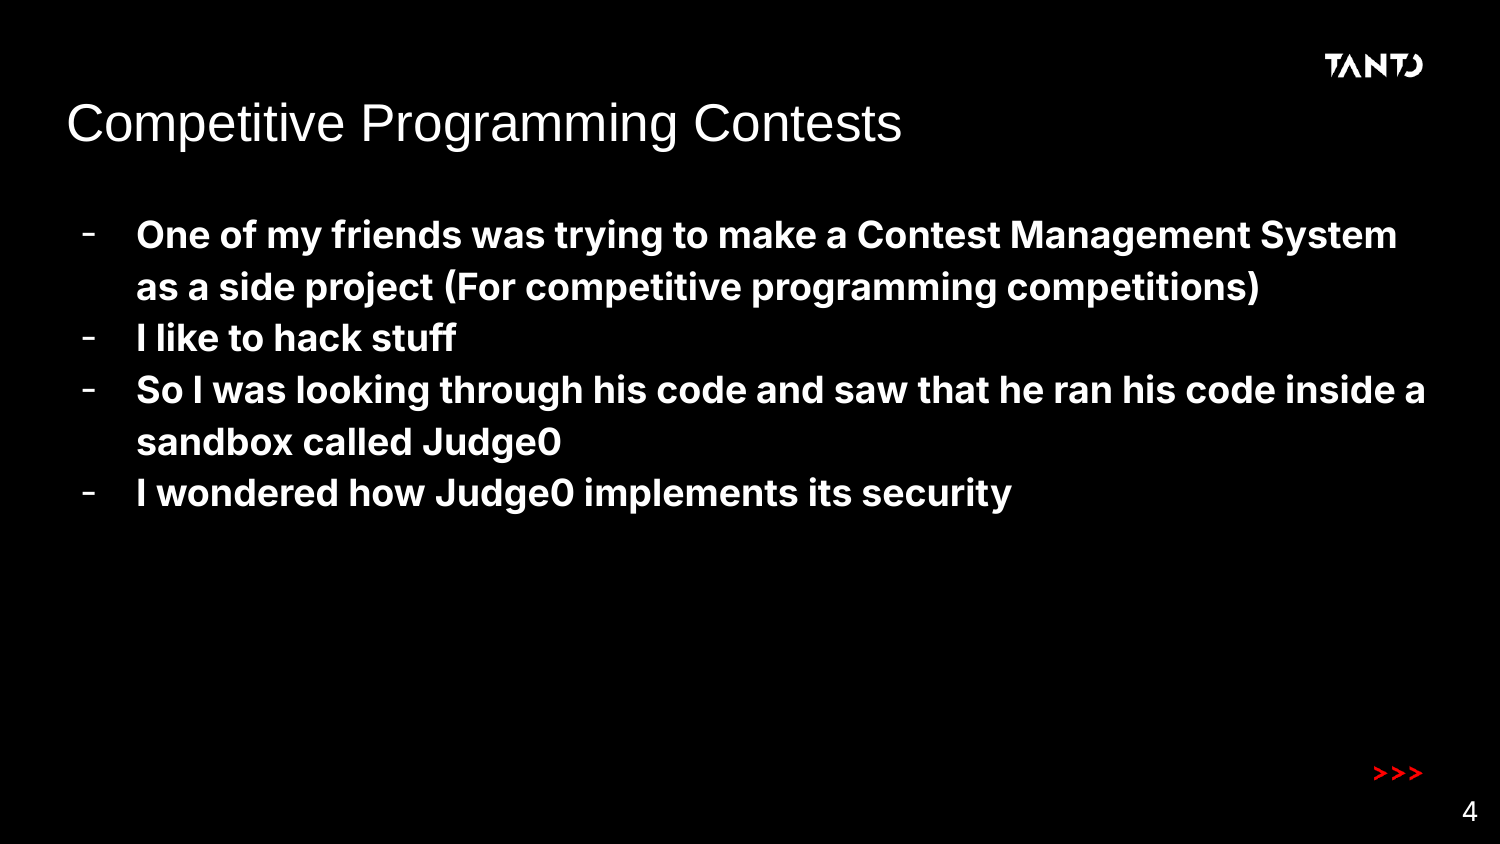

# Competitive Programming Contests
One of my friends was trying to make a Contest Management System as a side project (For competitive programming competitions)
I like to hack stuff
So I was looking through his code and saw that he ran his code inside a sandbox called Judge0
I wondered how Judge0 implements its security

4